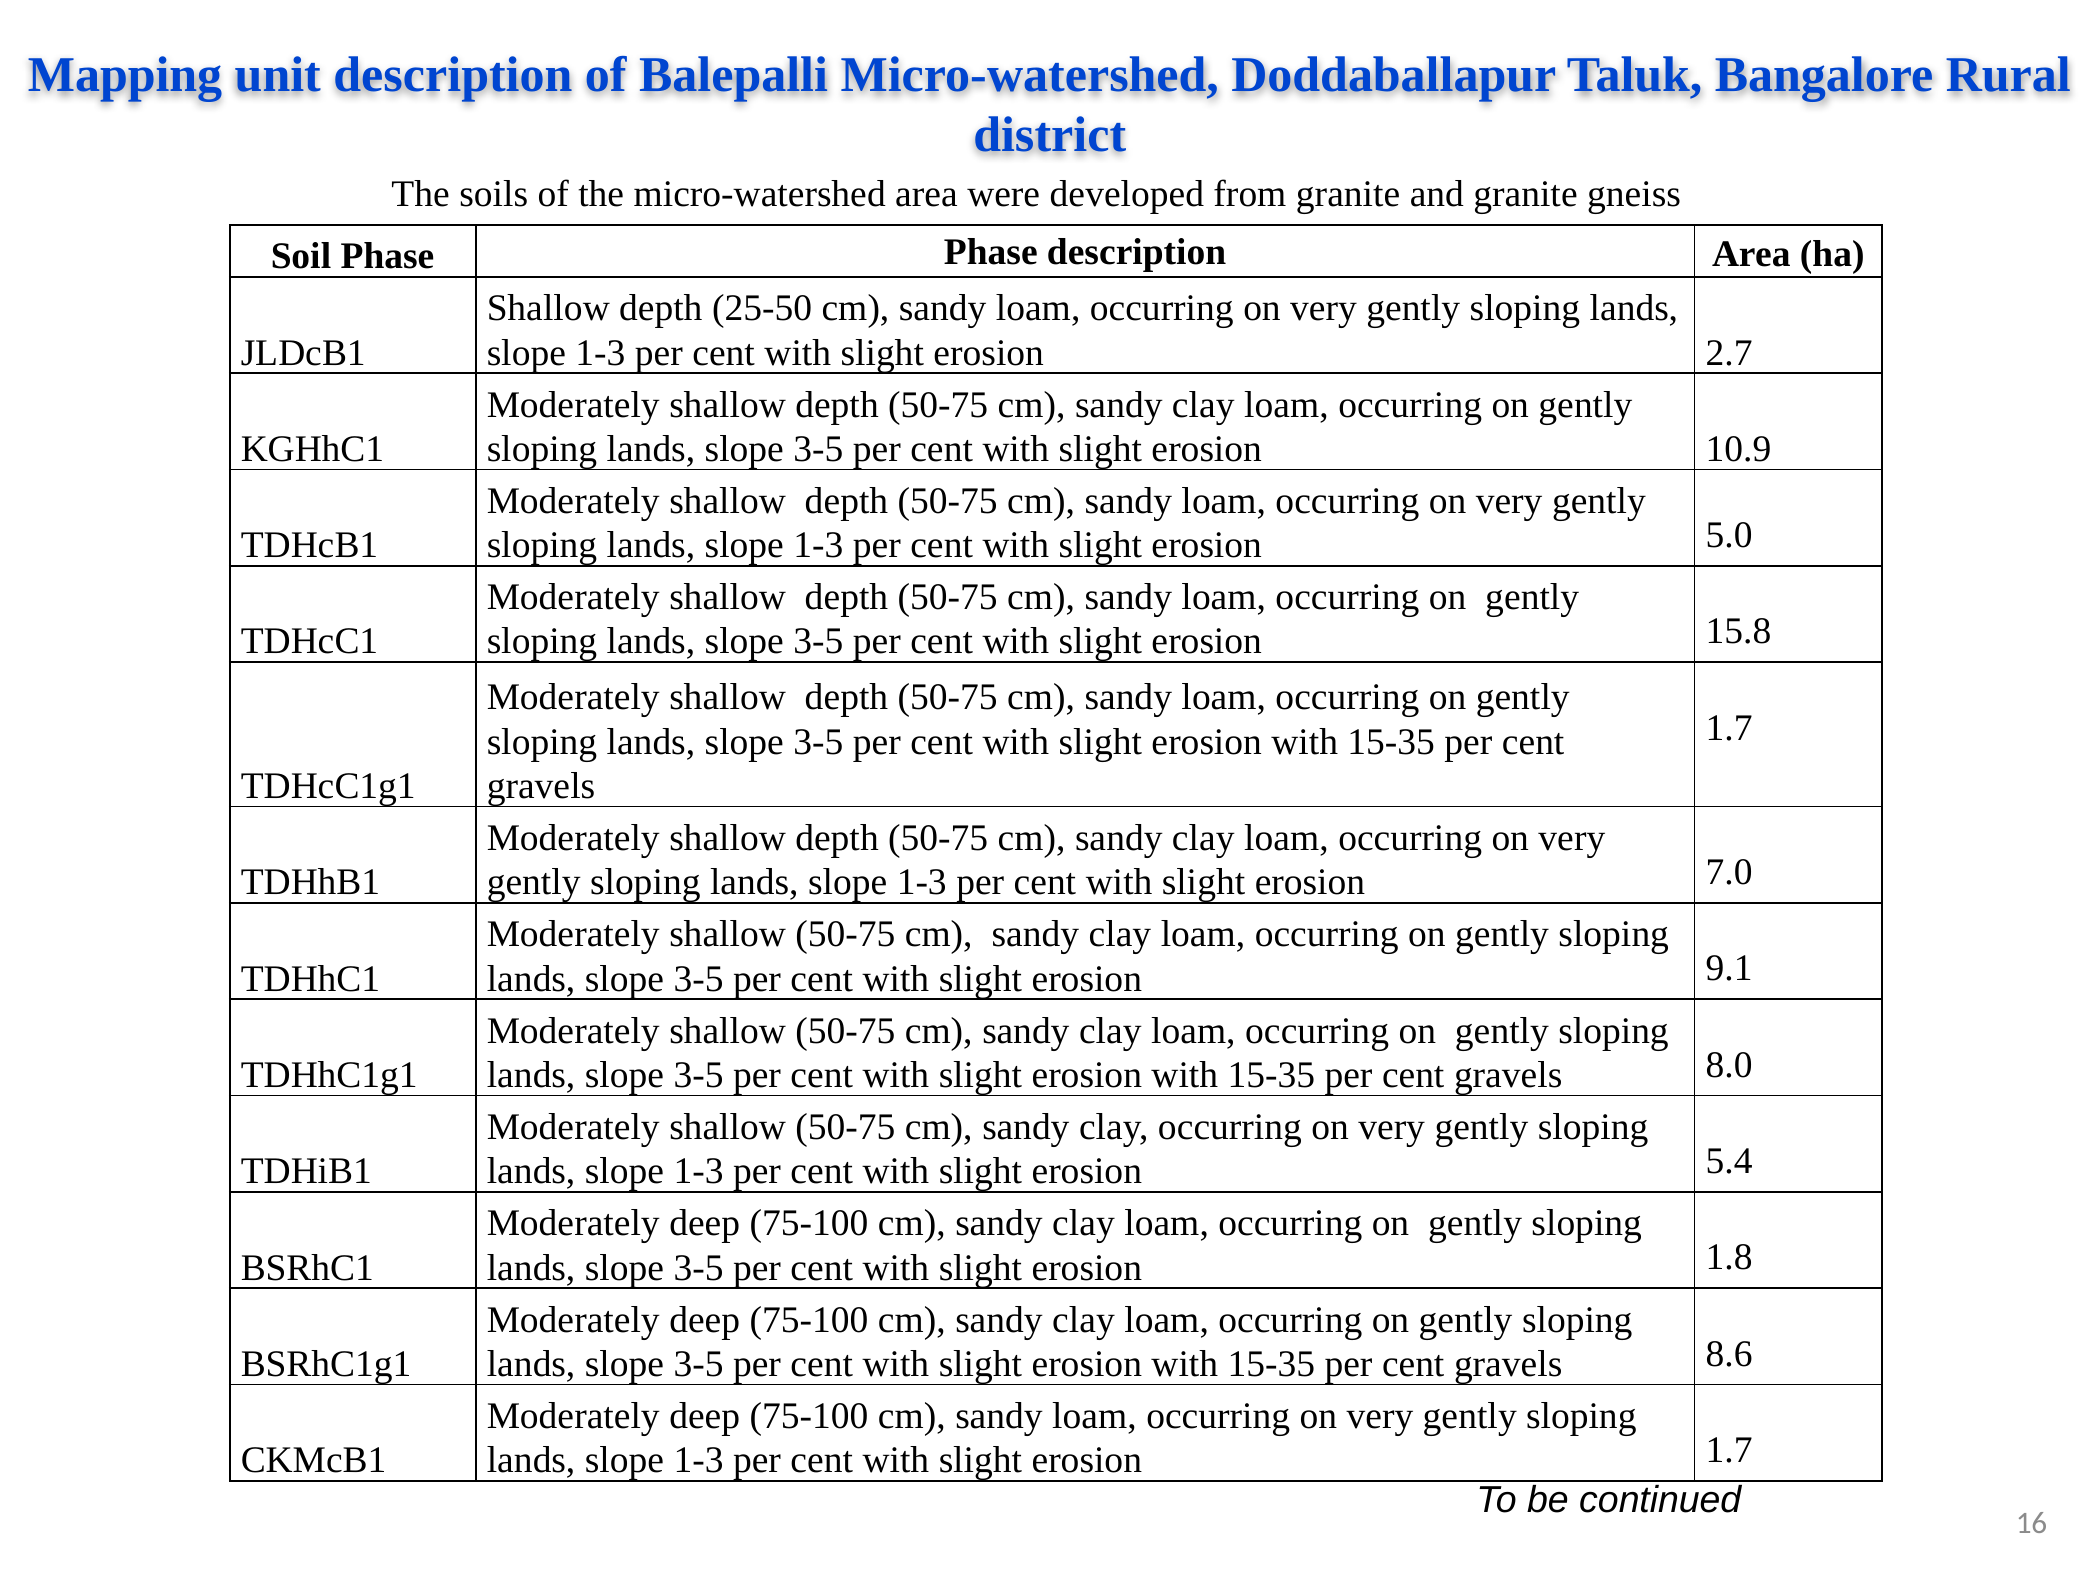

Mapping unit description of Balepalli Micro-watershed, Doddaballapur Taluk, Bangalore Rural district
The soils of the micro-watershed area were developed from granite and granite gneiss
| Soil Phase | Phase description | Area (ha) |
| --- | --- | --- |
| JLDcB1 | Shallow depth (25-50 cm), sandy loam, occurring on very gently sloping lands, slope 1-3 per cent with slight erosion | 2.7 |
| KGHhC1 | Moderately shallow depth (50-75 cm), sandy clay loam, occurring on gently sloping lands, slope 3-5 per cent with slight erosion | 10.9 |
| TDHcB1 | Moderately shallow depth (50-75 cm), sandy loam, occurring on very gently sloping lands, slope 1-3 per cent with slight erosion | 5.0 |
| TDHcC1 | Moderately shallow depth (50-75 cm), sandy loam, occurring on gently sloping lands, slope 3-5 per cent with slight erosion | 15.8 |
| TDHcC1g1 | Moderately shallow depth (50-75 cm), sandy loam, occurring on gently sloping lands, slope 3-5 per cent with slight erosion with 15-35 per cent gravels | 1.7 |
| TDHhB1 | Moderately shallow depth (50-75 cm), sandy clay loam, occurring on very gently sloping lands, slope 1-3 per cent with slight erosion | 7.0 |
| TDHhC1 | Moderately shallow (50-75 cm), sandy clay loam, occurring on gently sloping lands, slope 3-5 per cent with slight erosion | 9.1 |
| TDHhC1g1 | Moderately shallow (50-75 cm), sandy clay loam, occurring on gently sloping lands, slope 3-5 per cent with slight erosion with 15-35 per cent gravels | 8.0 |
| TDHiB1 | Moderately shallow (50-75 cm), sandy clay, occurring on very gently sloping lands, slope 1-3 per cent with slight erosion | 5.4 |
| BSRhC1 | Moderately deep (75-100 cm), sandy clay loam, occurring on gently sloping lands, slope 3-5 per cent with slight erosion | 1.8 |
| BSRhC1g1 | Moderately deep (75-100 cm), sandy clay loam, occurring on gently sloping lands, slope 3-5 per cent with slight erosion with 15-35 per cent gravels | 8.6 |
| CKMcB1 | Moderately deep (75-100 cm), sandy loam, occurring on very gently sloping lands, slope 1-3 per cent with slight erosion | 1.7 |
To be continued
16